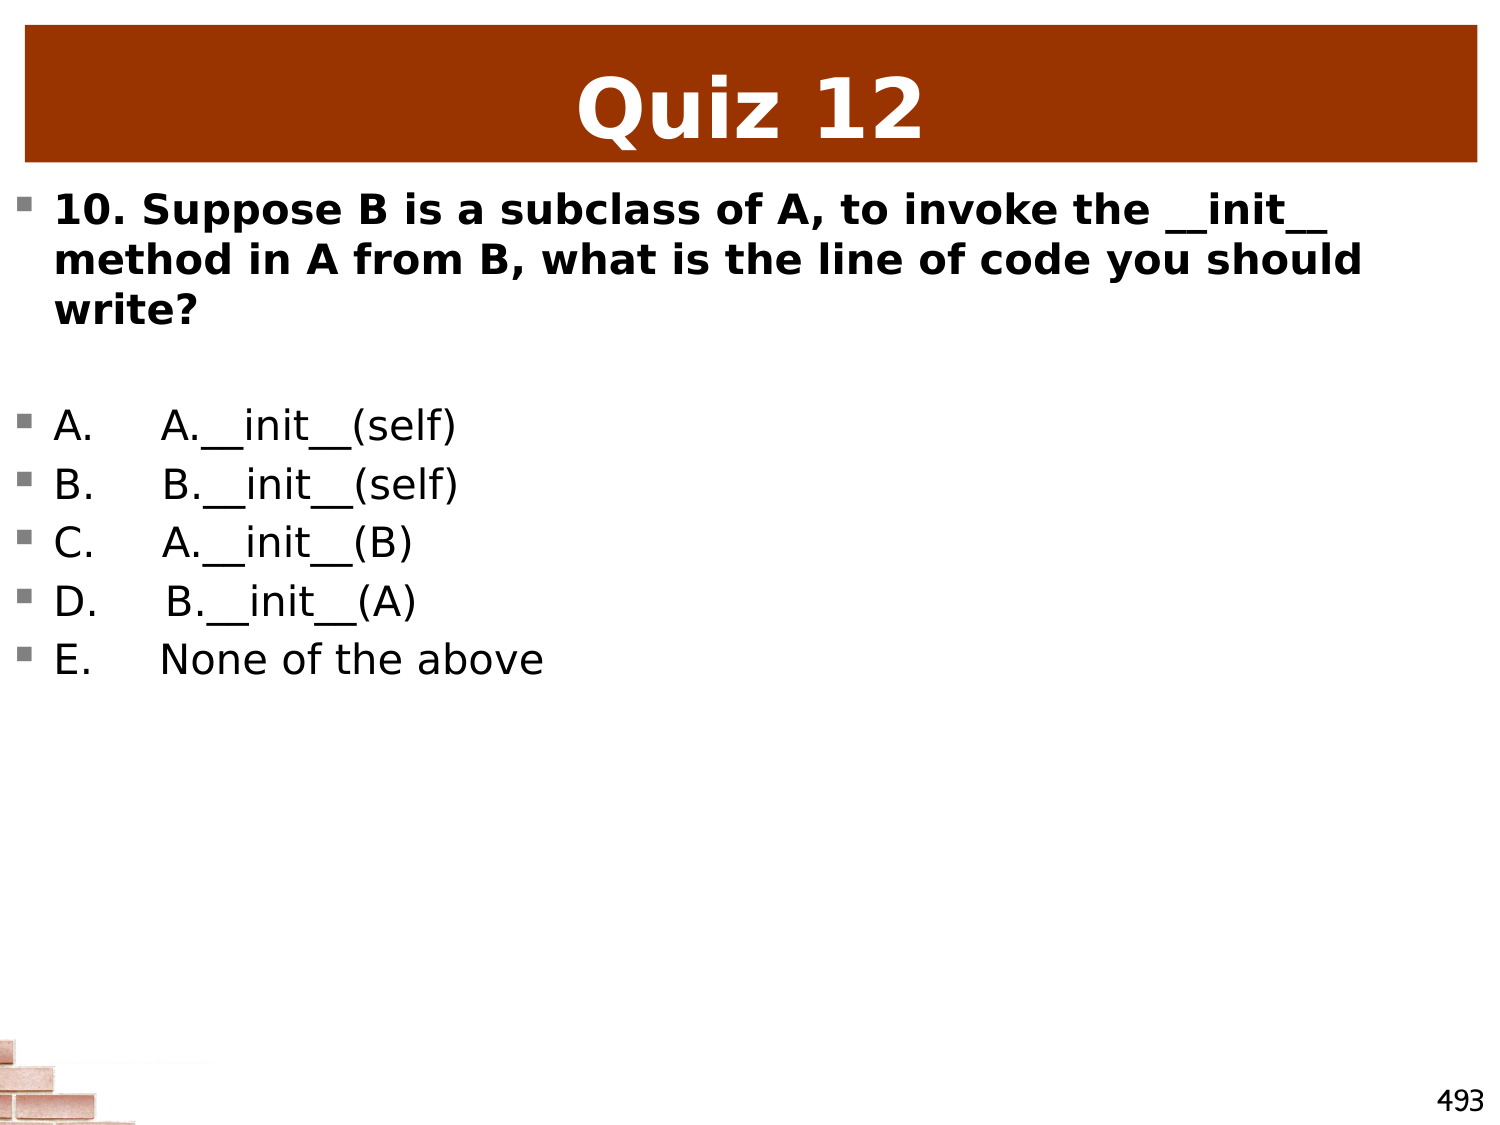

# Quiz 12
10. Suppose B is a subclass of A, to invoke the __init__ method in A from B, what is the line of code you should write?

A.     A.__init__(self)
B.     B.__init__(self)
C.     A.__init__(B)
D.     B.__init__(A)
E.     None of the above
493